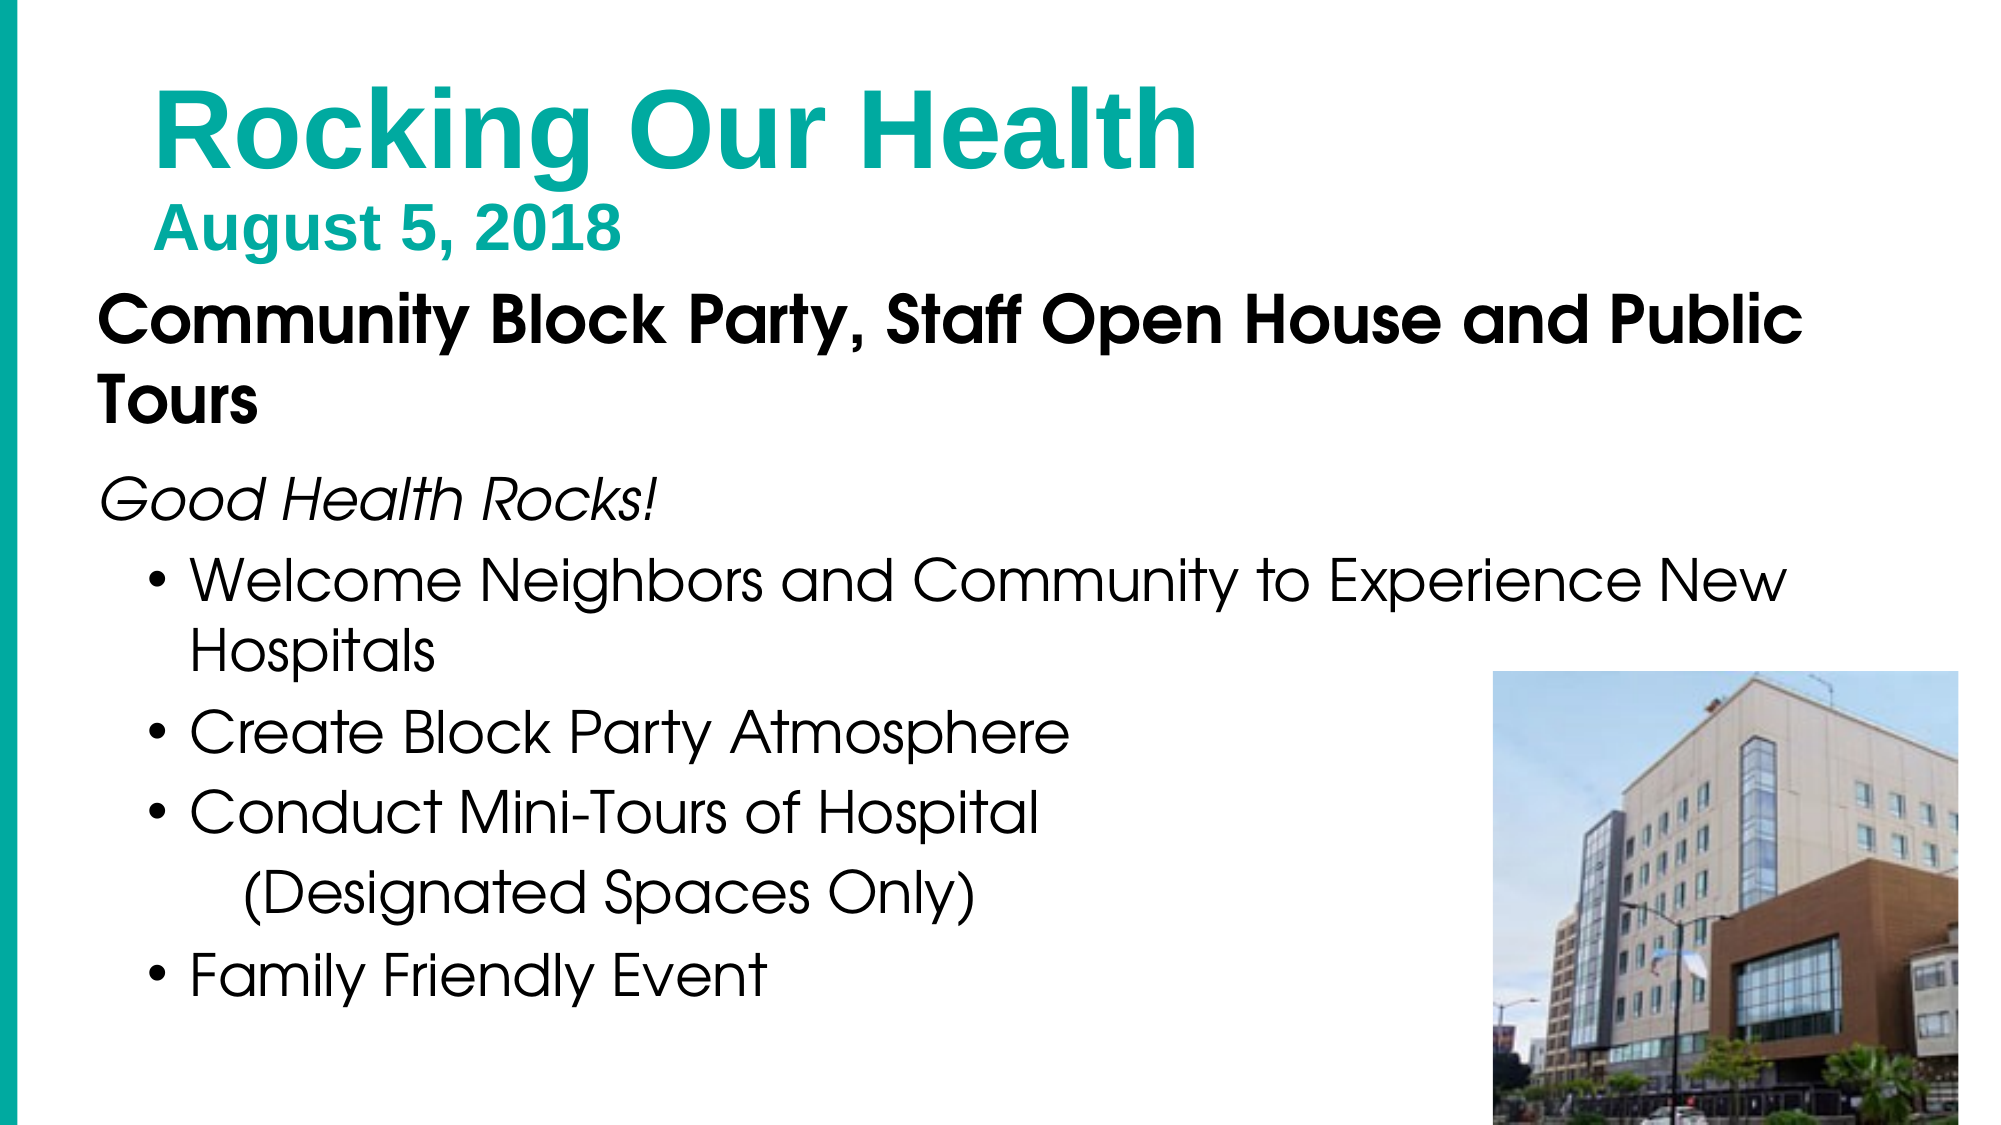

# Rocking Our Health August 5, 2018
Community Block Party, Staff Open House and Public Tours

Good Health Rocks!
Welcome Neighbors and Community to Experience New Hospitals
Create Block Party Atmosphere
Conduct Mini-Tours of Hospital
	(Designated Spaces Only)
Family Friendly Event